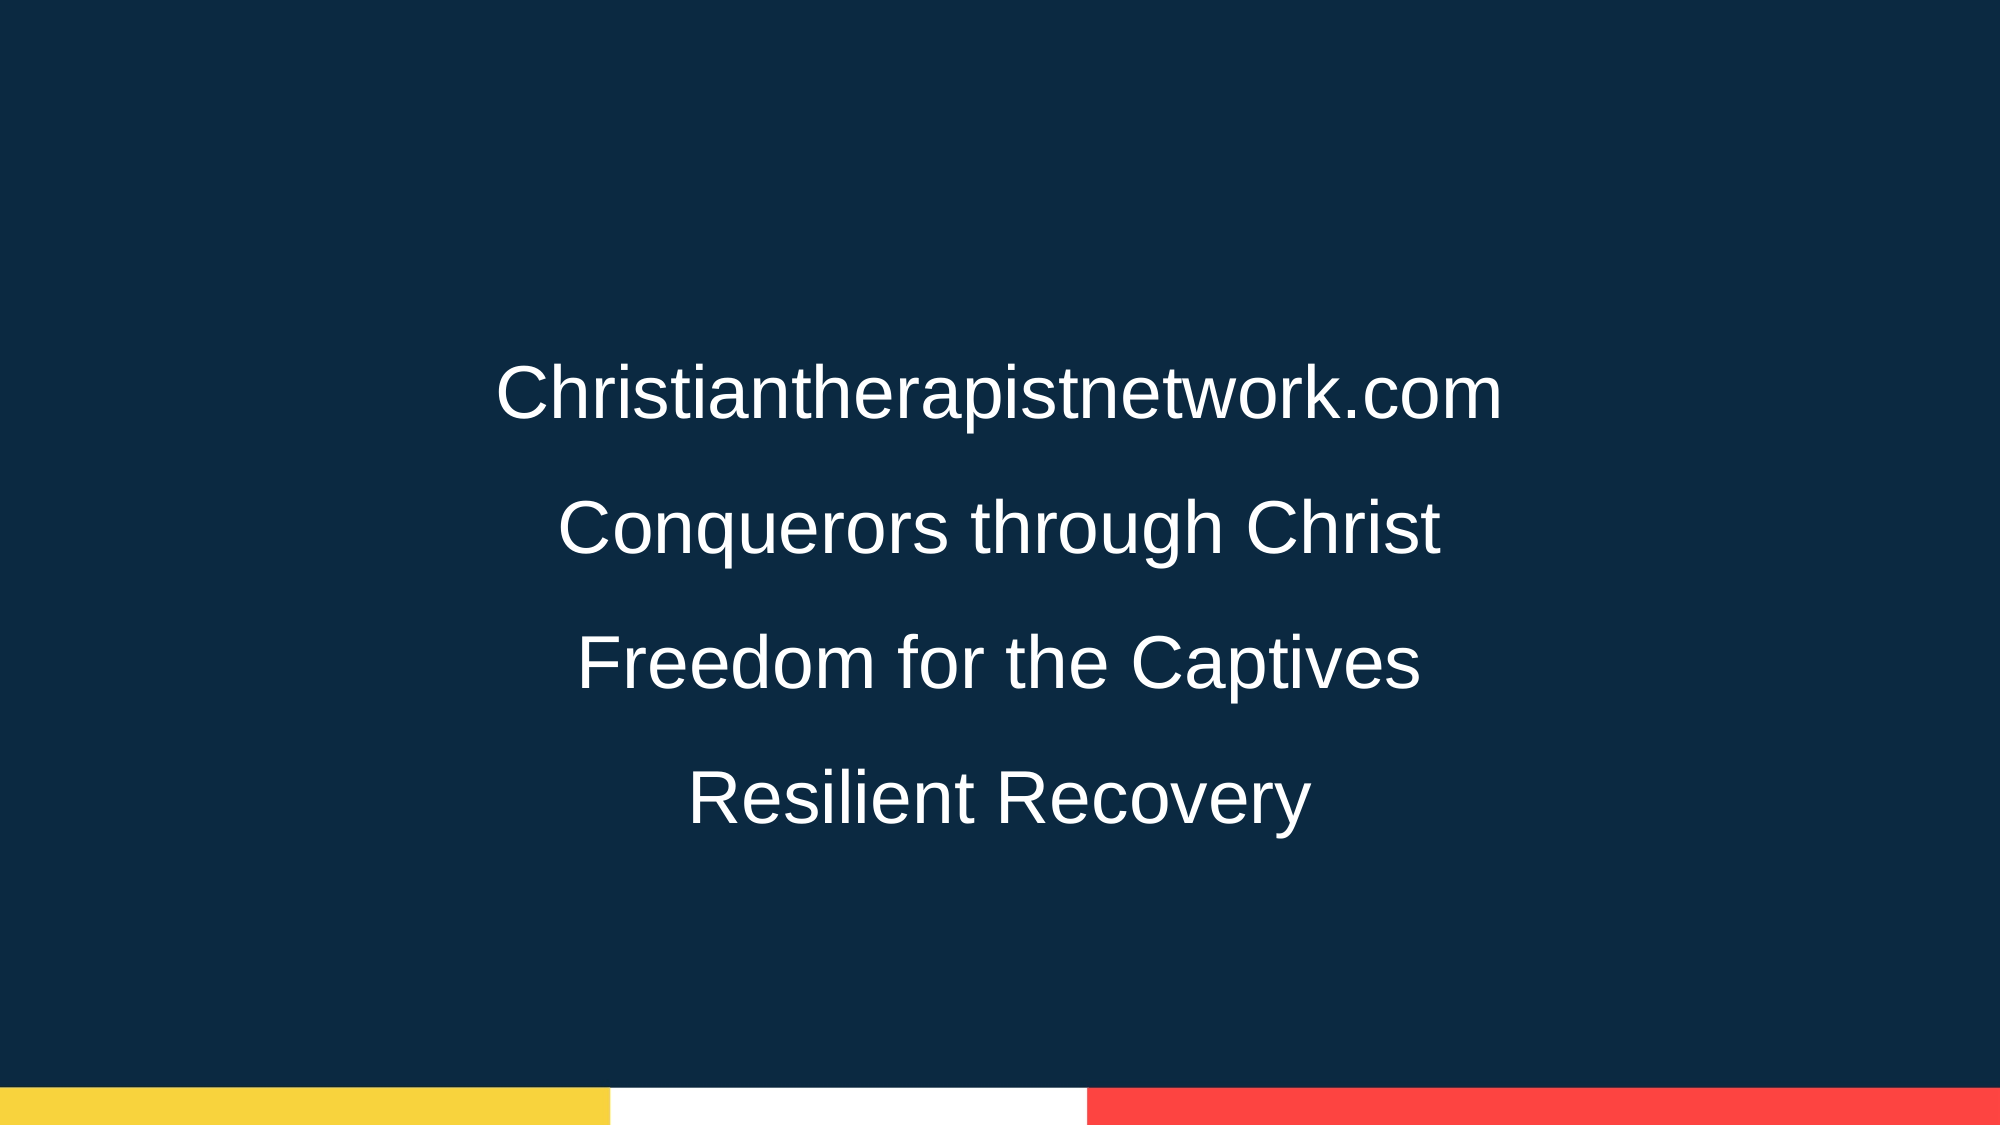

Christiantherapistnetwork.com
Conquerors through Christ
Freedom for the Captives
Resilient Recovery